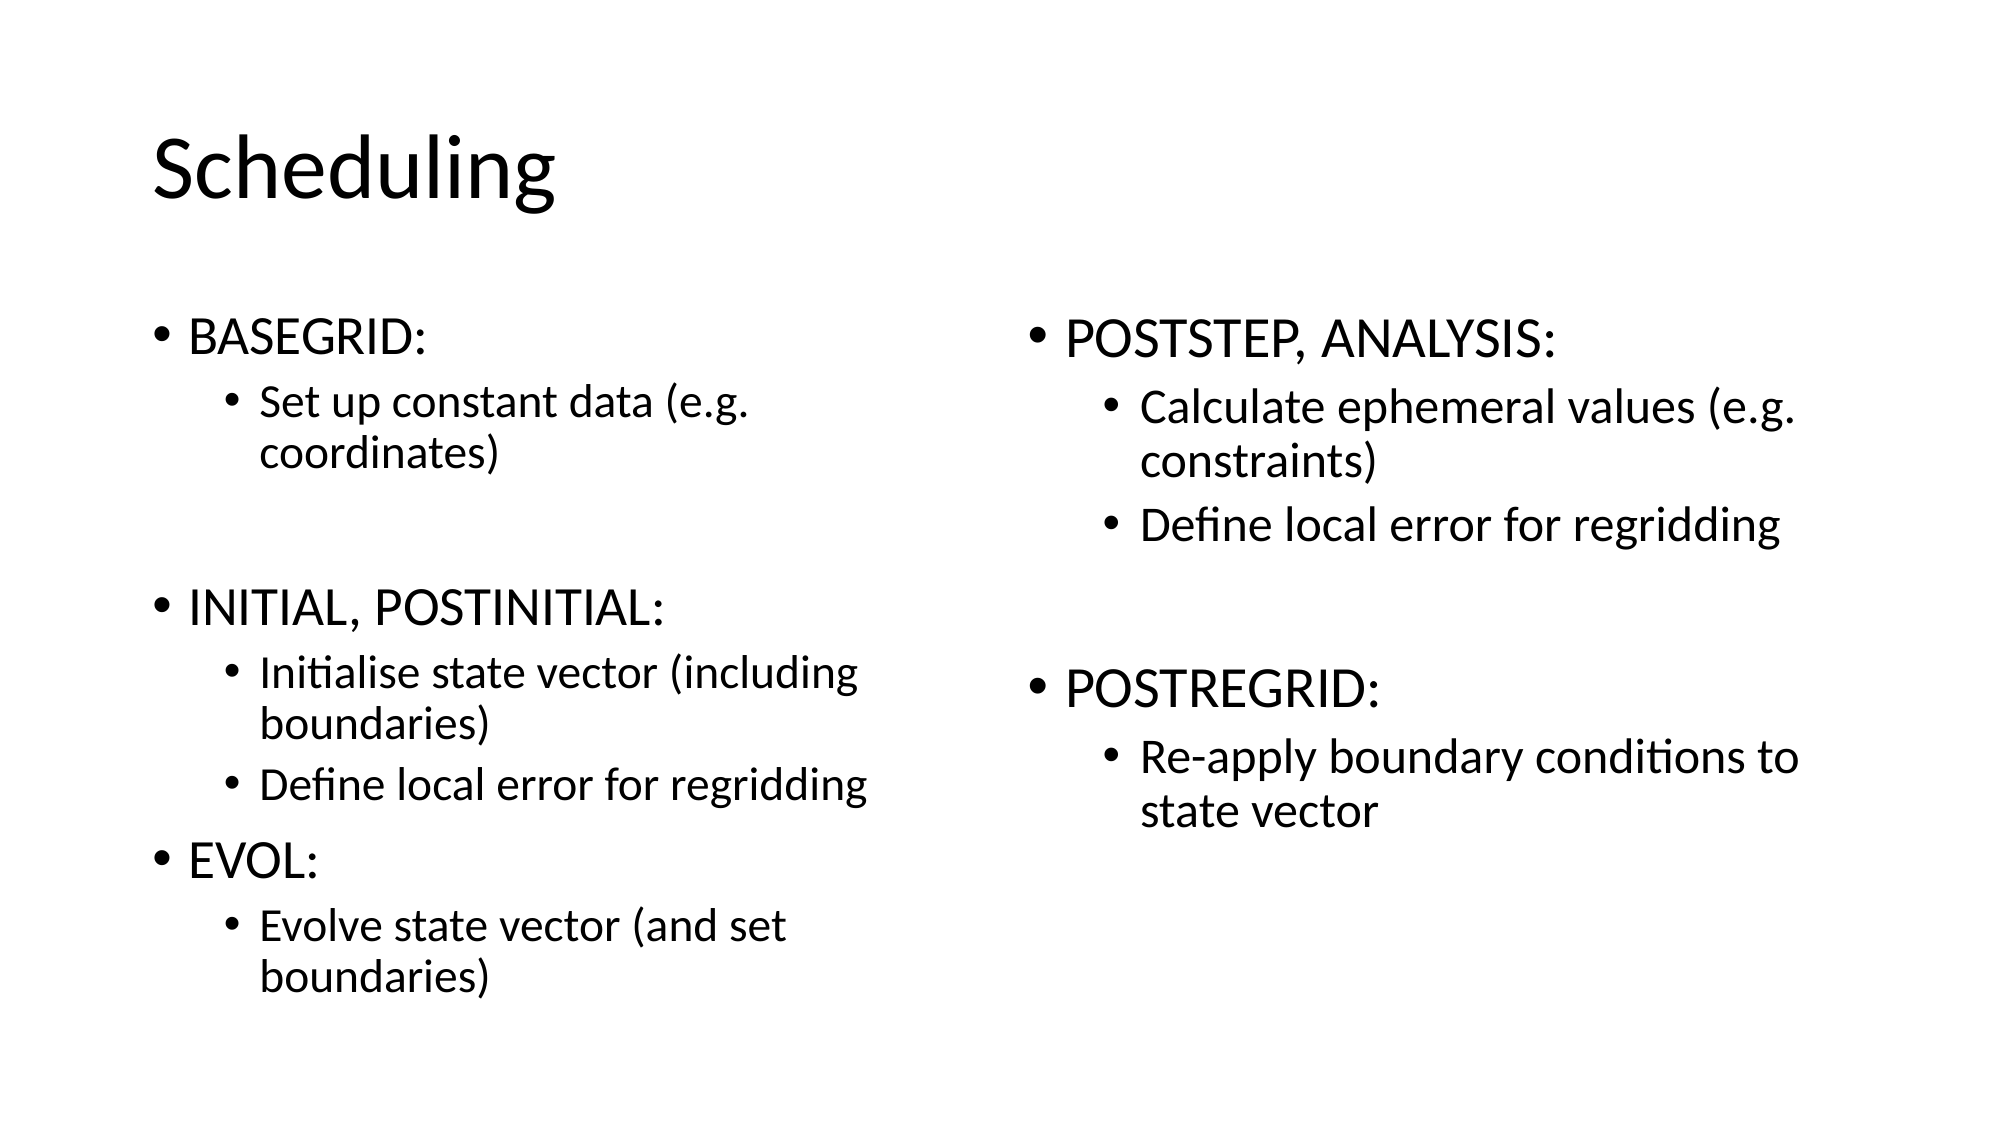

# Scheduling
BASEGRID:
Set up constant data (e.g. coordinates)

INITIAL, POSTINITIAL:
Initialise state vector (including boundaries)
Define local error for regridding
EVOL:
Evolve state vector (and set boundaries)

POSTSTEP, ANALYSIS:
Calculate ephemeral values (e.g. constraints)
Define local error for regridding

POSTREGRID:
Re-apply boundary conditions to state vector